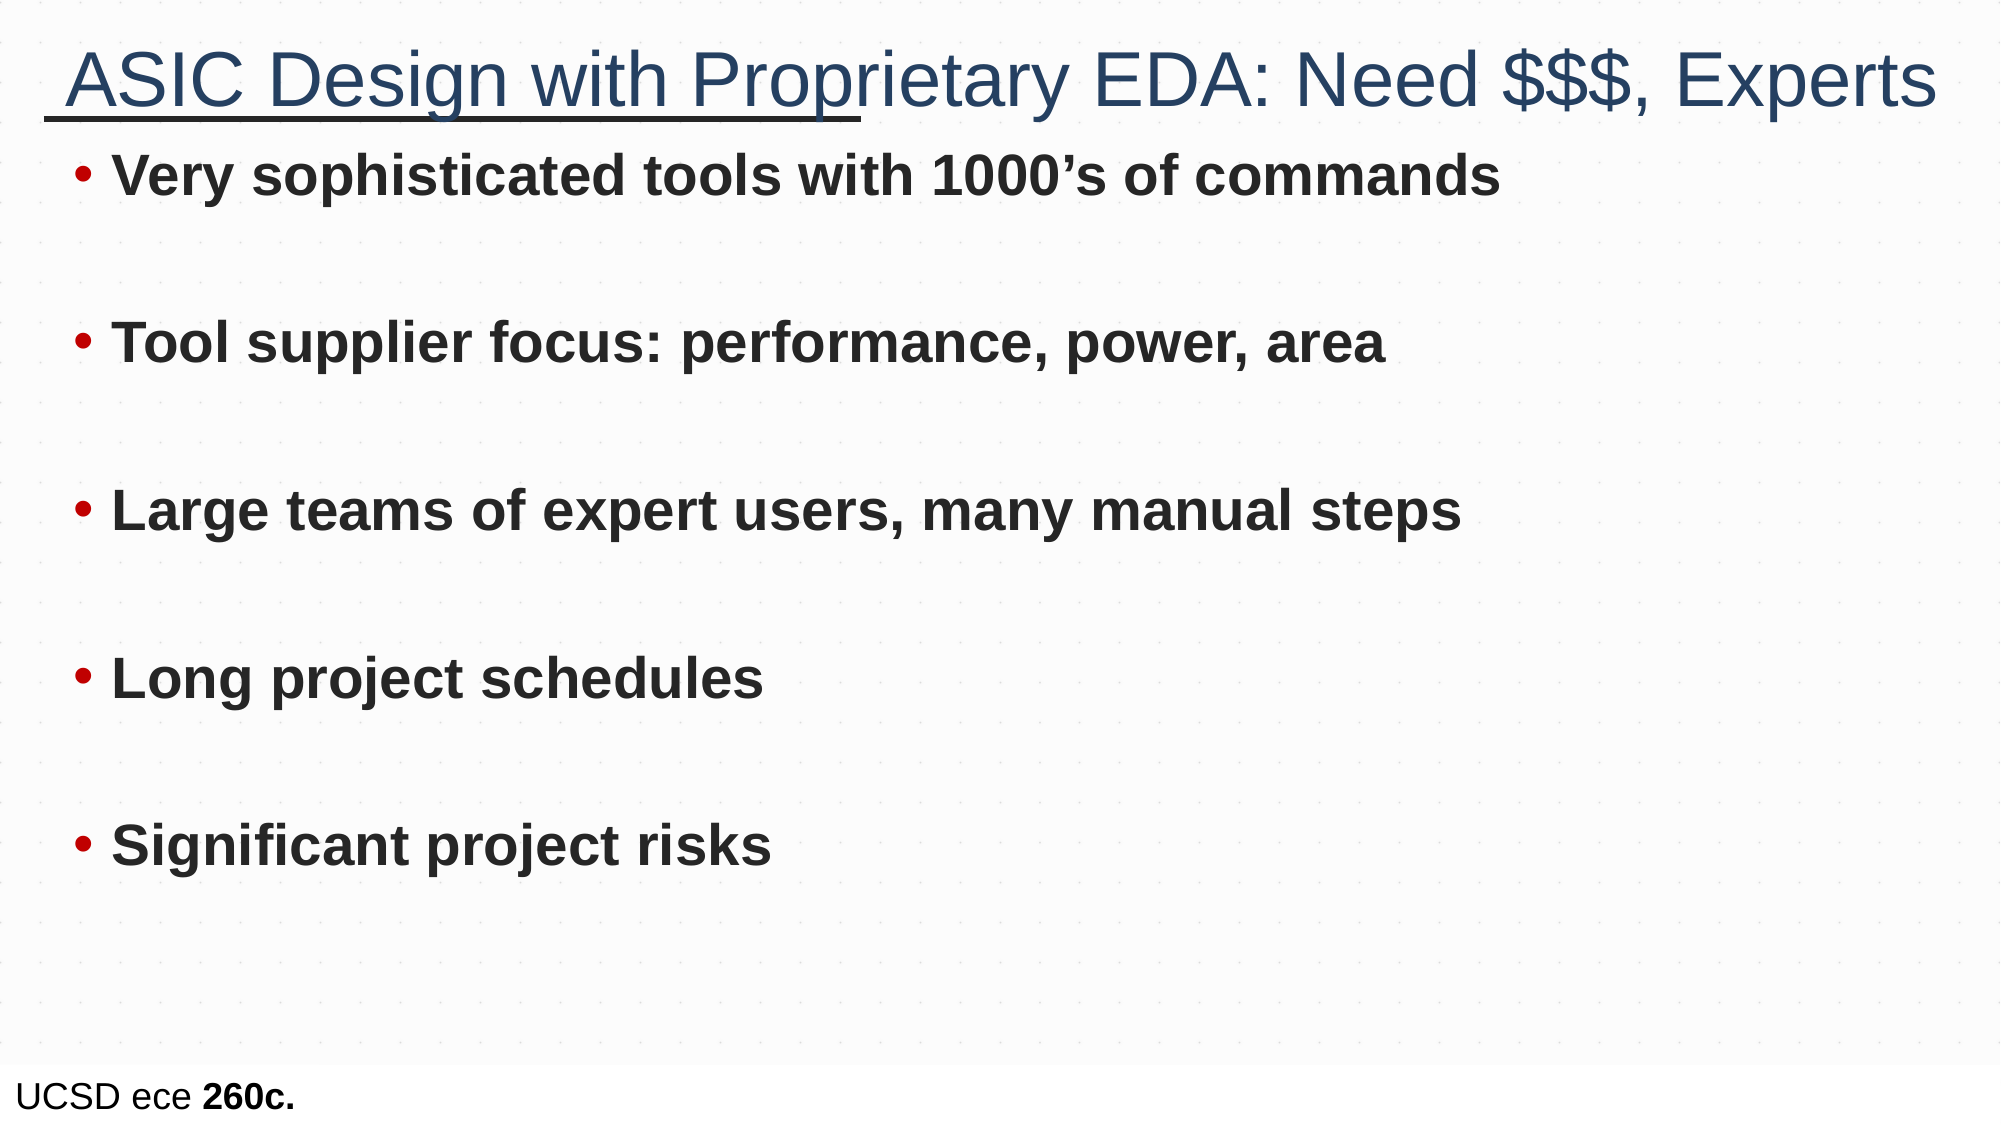

# ASIC Design with Proprietary EDA: Need $$$, Experts
Very sophisticated tools with 1000’s of commands

Tool supplier focus: performance, power, area

Large teams of expert users, many manual steps

Long project schedules

Significant project risks